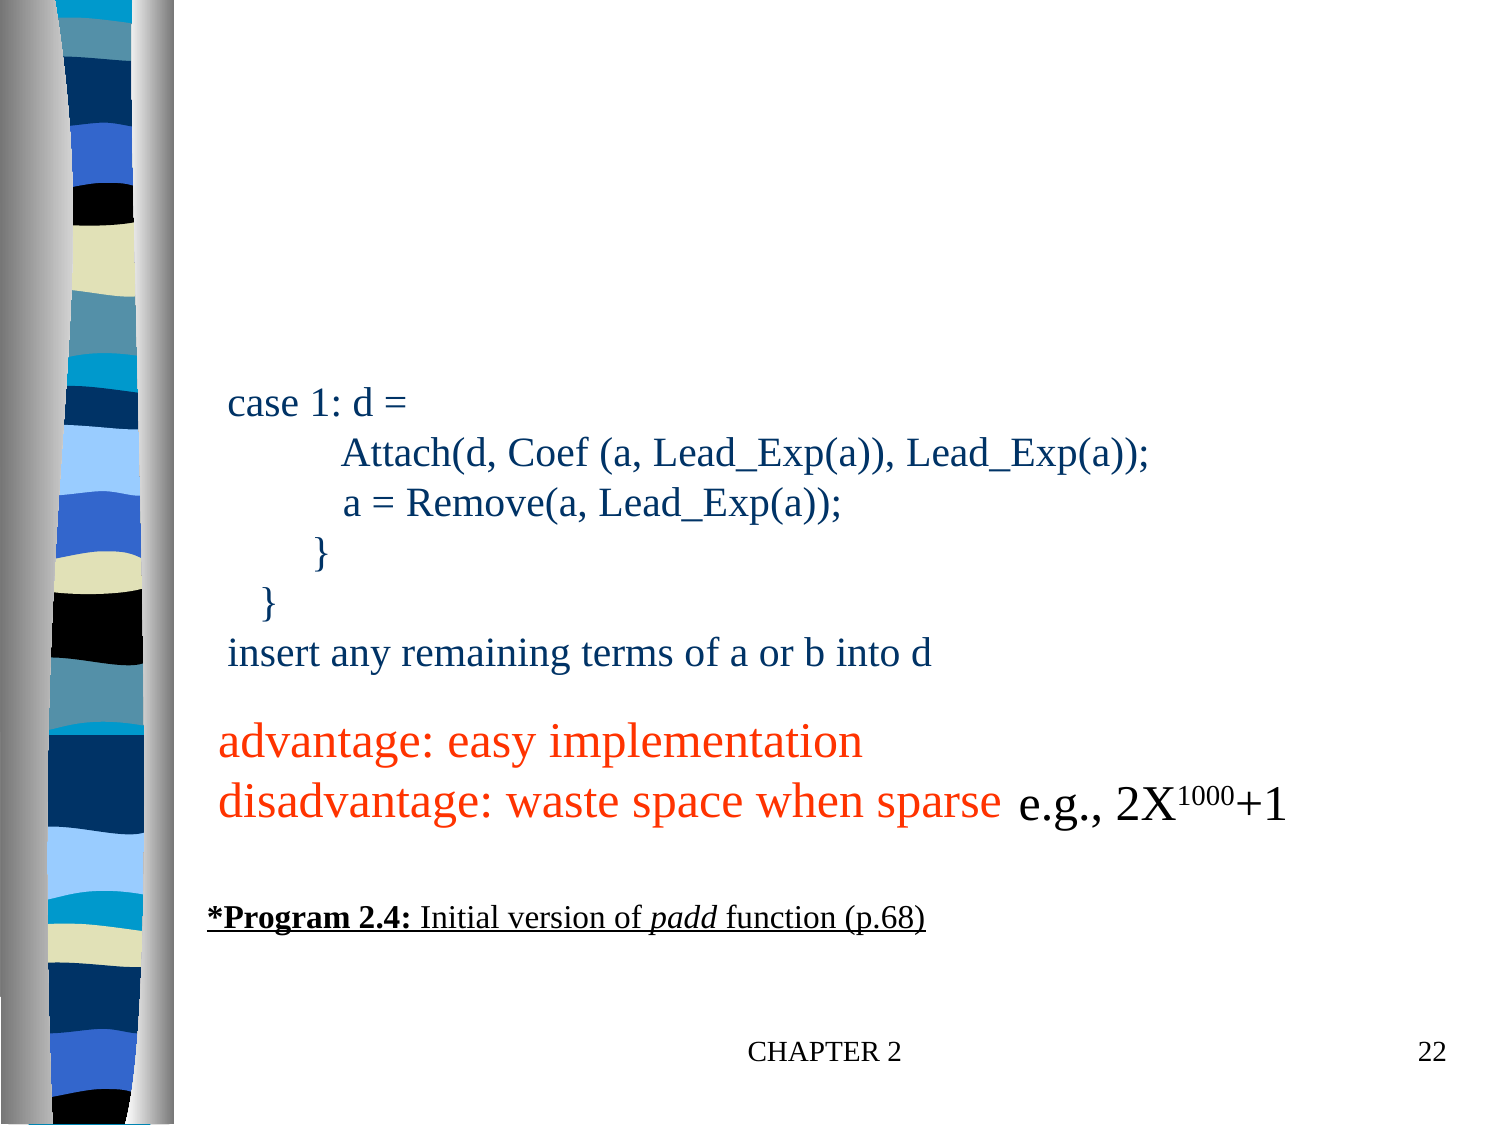

# case 1: d = Attach(d, Coef (a, Lead_Exp(a)), Lead_Exp(a)); a = Remove(a, Lead_Exp(a)); } } insert any remaining terms of a or b into d
advantage: easy implementation
disadvantage: waste space when sparse
e.g., 2X1000+1
*Program 2.4: Initial version of padd function (p.68)
CHAPTER 2
22